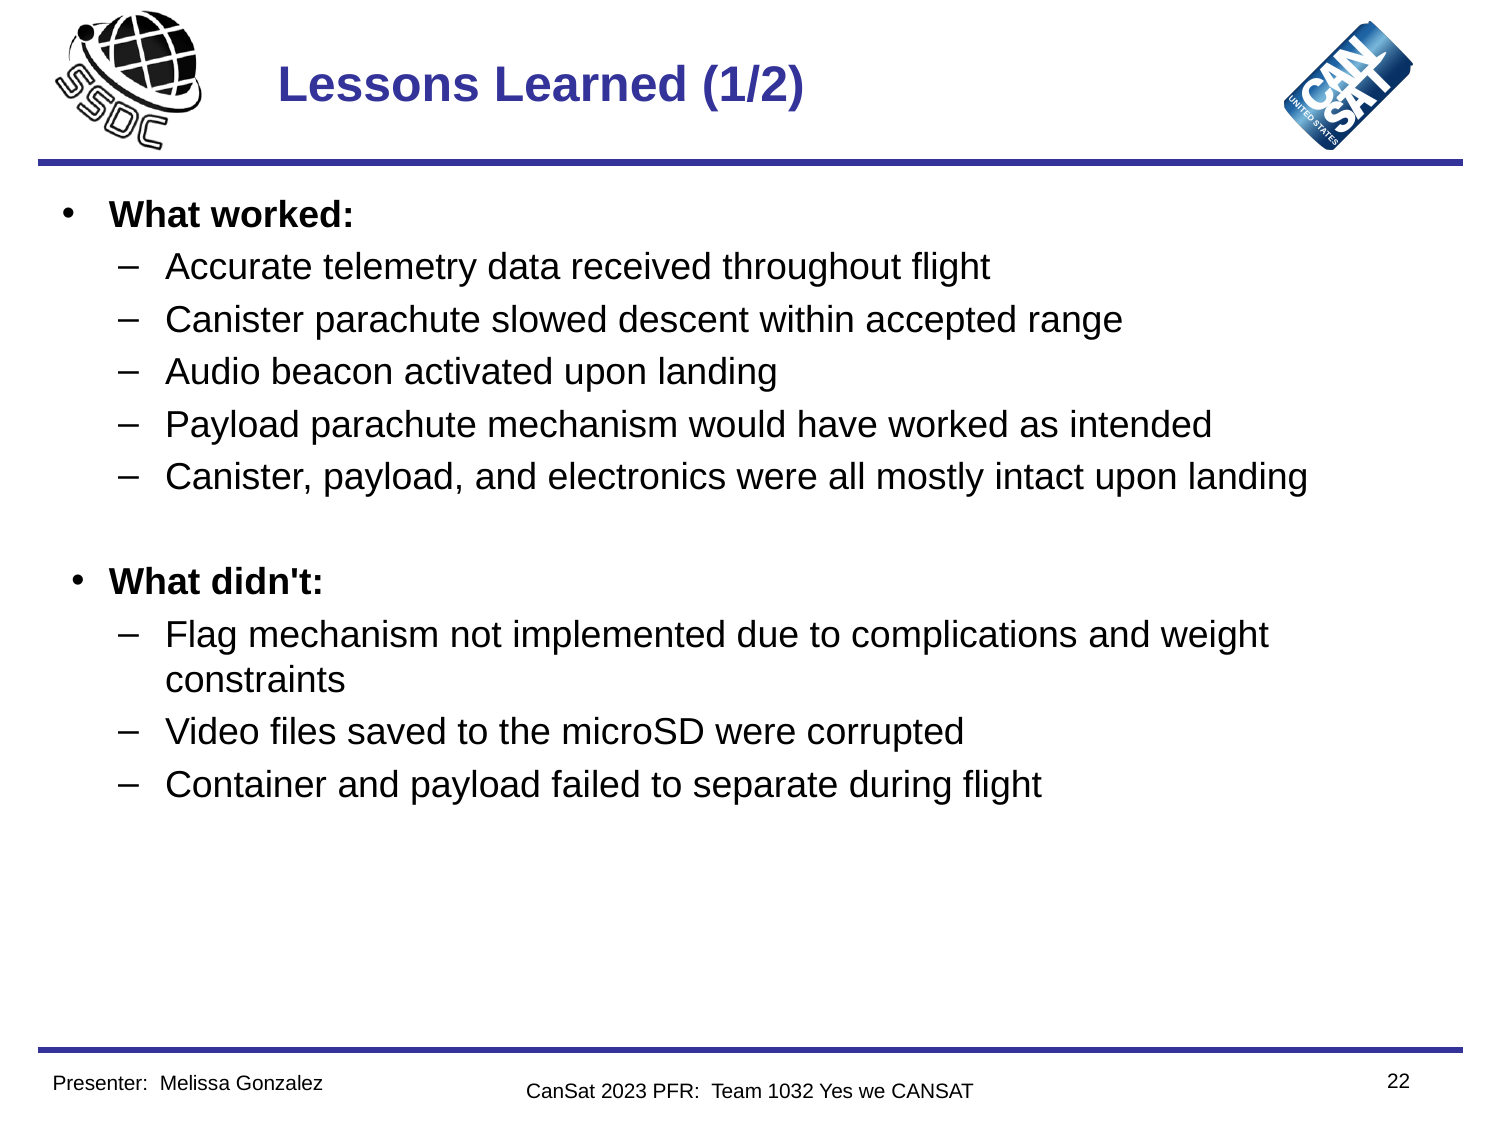

# Lessons Learned (1/2)
What worked:
Accurate telemetry data received throughout flight
Canister parachute slowed descent within accepted range
Audio beacon activated upon landing
Payload parachute mechanism would have worked as intended
Canister, payload, and electronics were all mostly intact upon landing

What didn't:
Flag mechanism not implemented due to complications and weight constraints
Video files saved to the microSD were corrupted
Container and payload failed to separate during flight

22
Presenter:  Melissa Gonzalez
CanSat 2023 PFR:  Team 1032 Yes we CANSAT